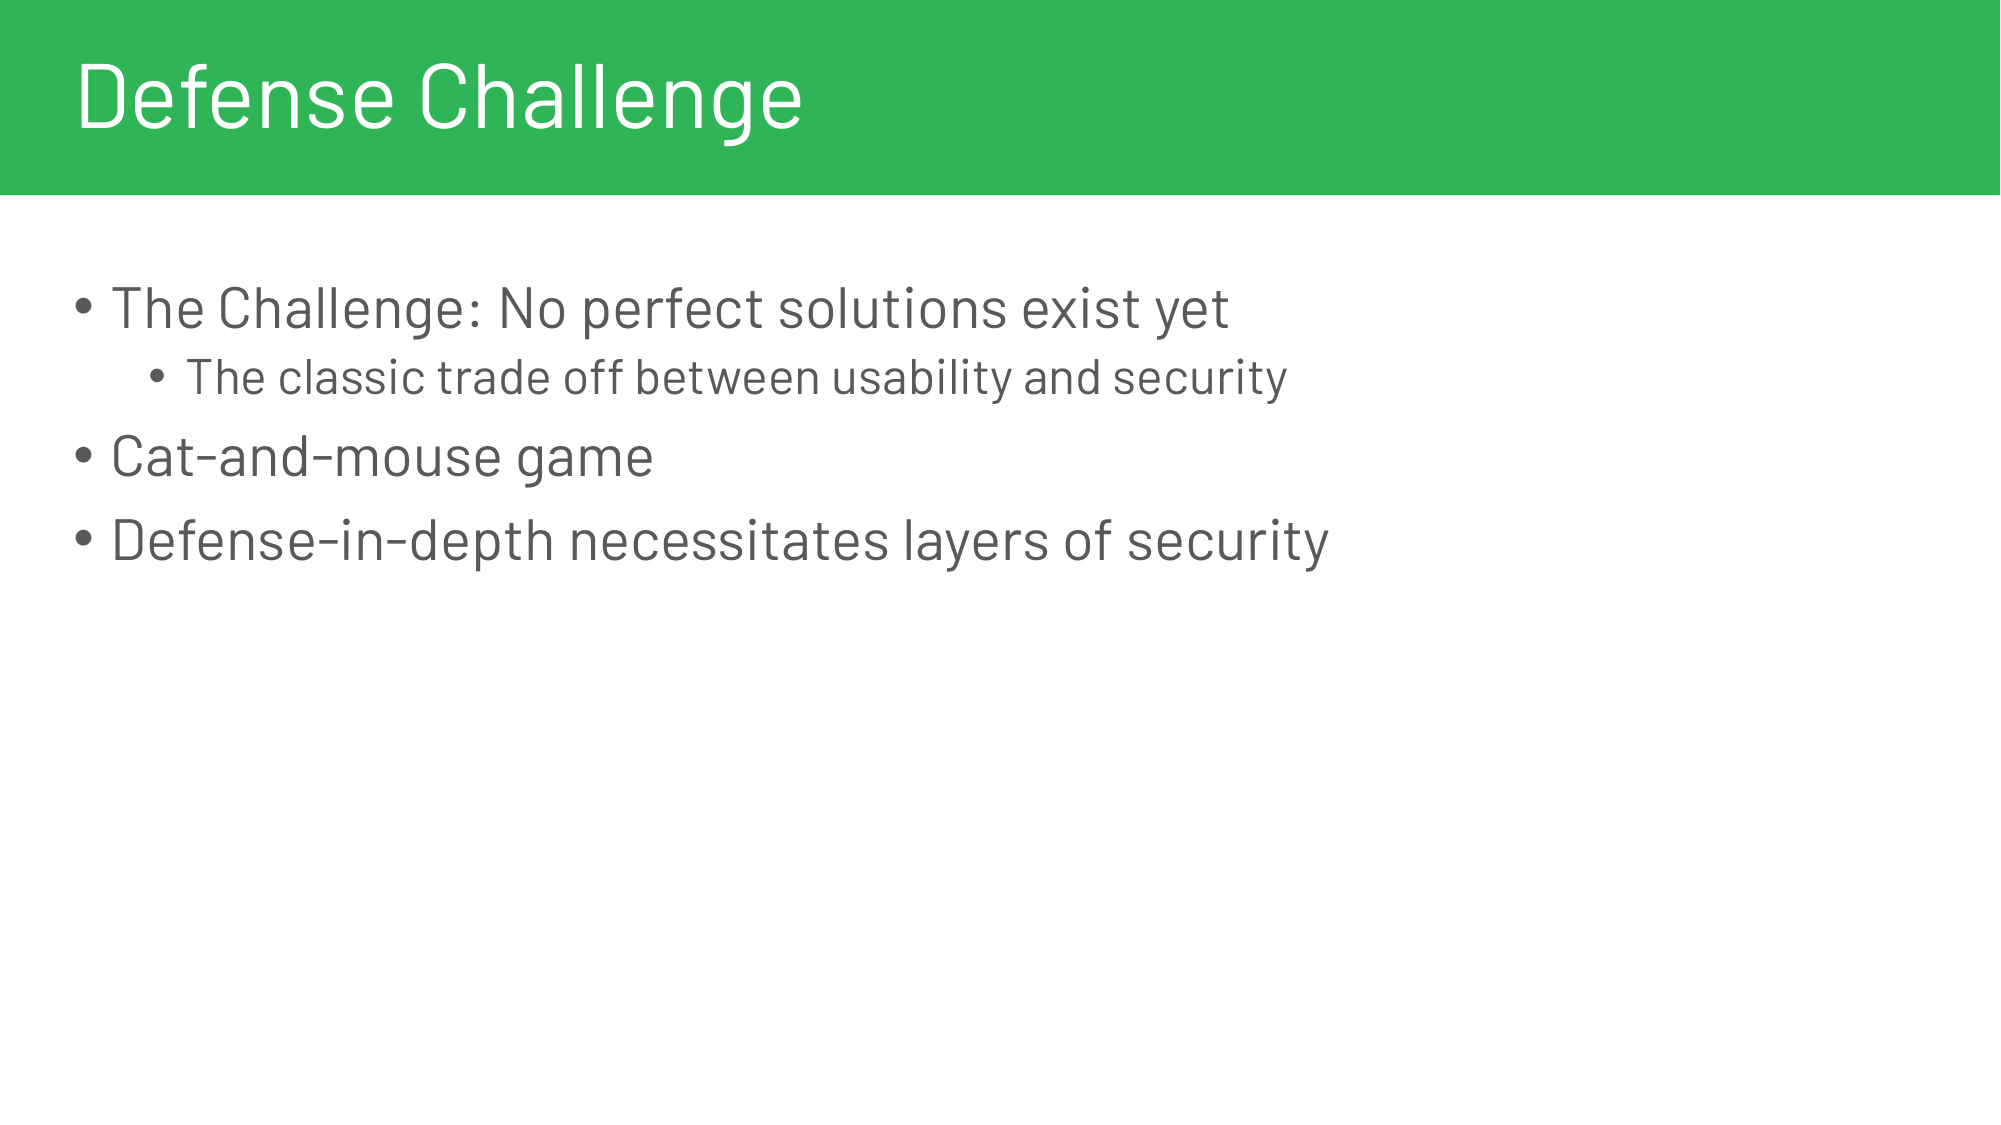

# Defense Challenge
The Challenge: No perfect solutions exist yet
The classic trade off between usability and security
Cat-and-mouse game
Defense-in-depth necessitates layers of security